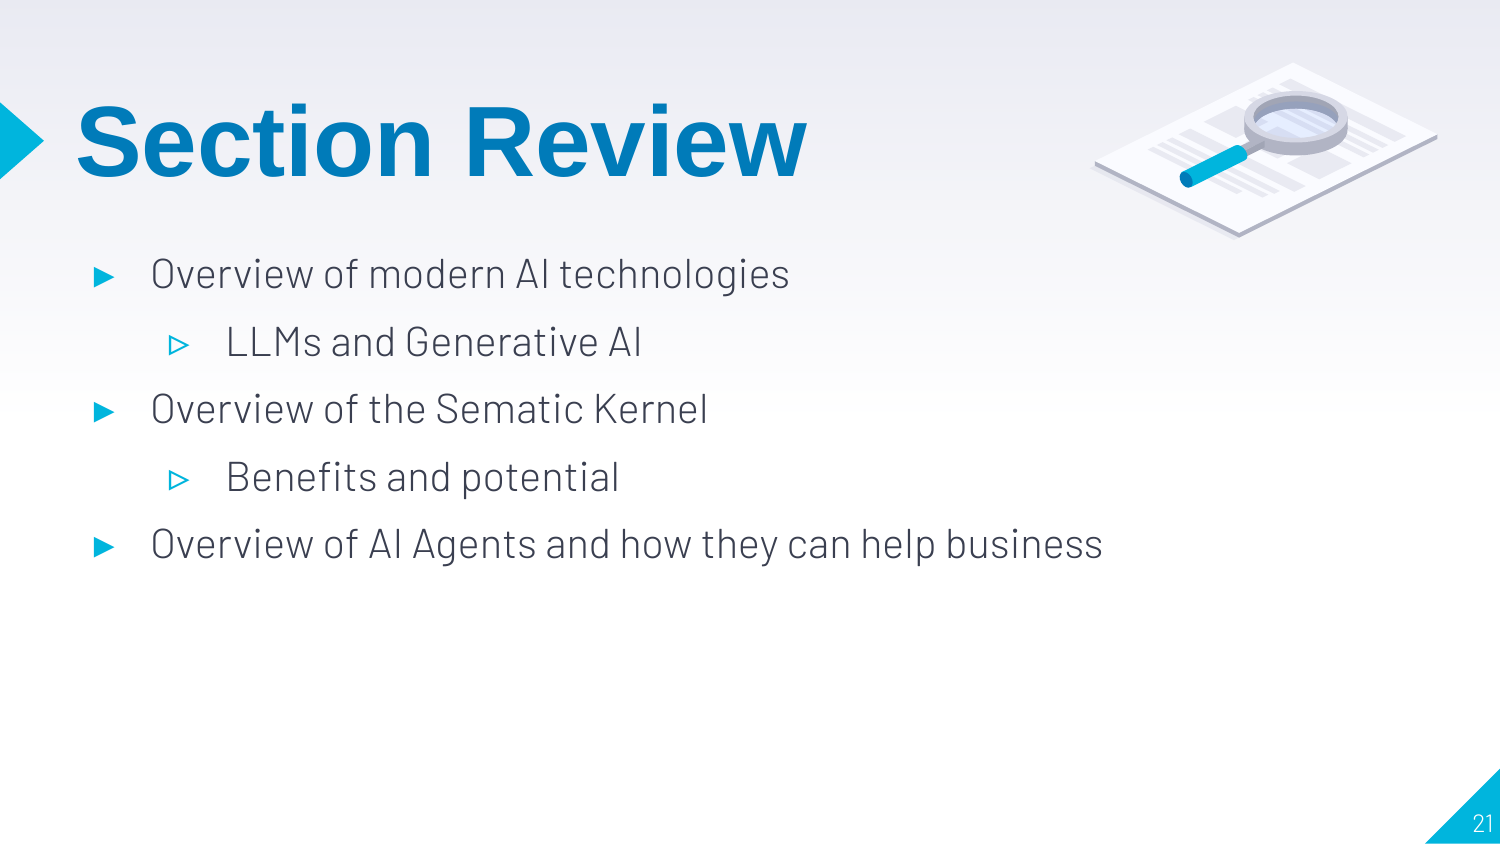

# Section Review
Overview of modern AI technologies
LLMs and Generative AI
Overview of the Sematic Kernel
Benefits and potential
Overview of AI Agents and how they can help business
21